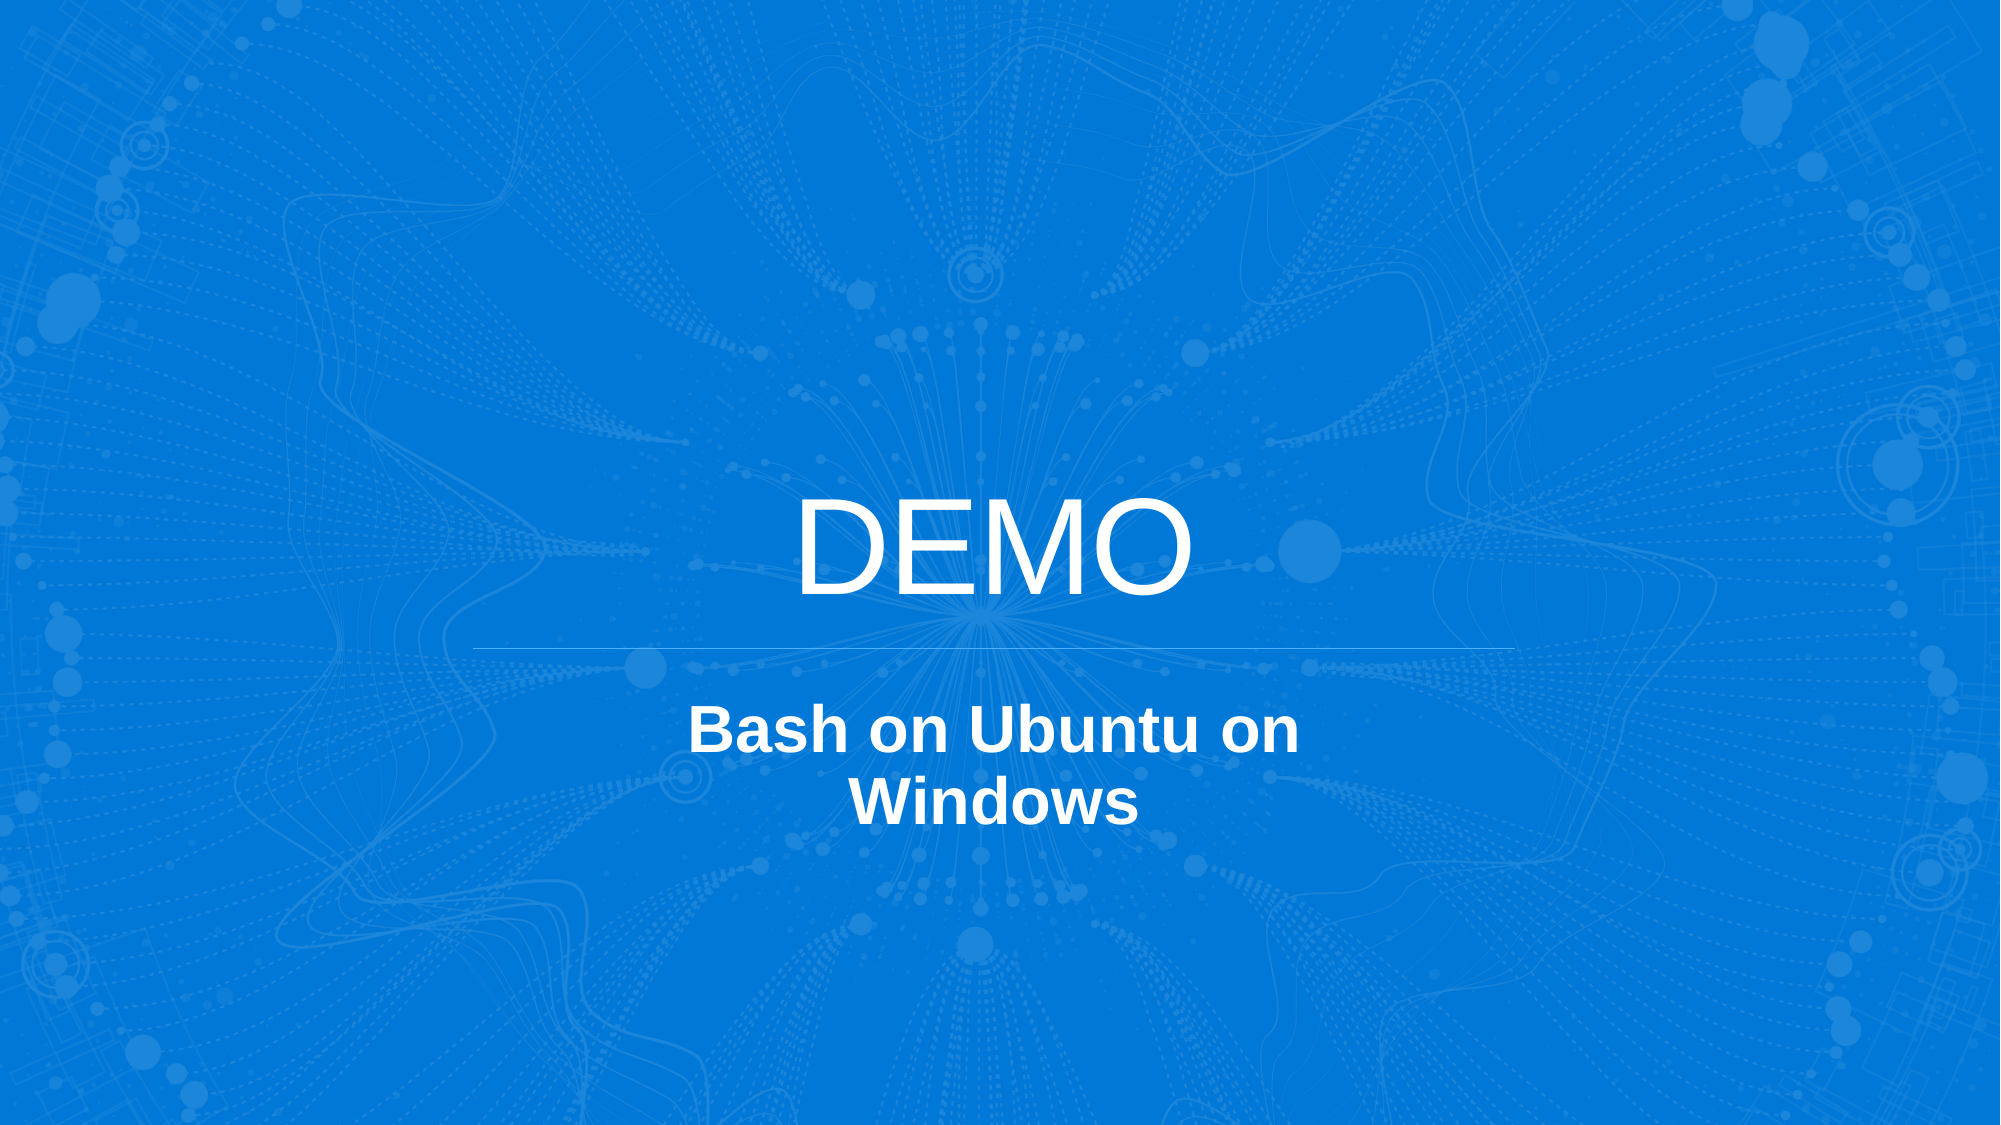

# DEMO
Bash on Ubuntu on Windows